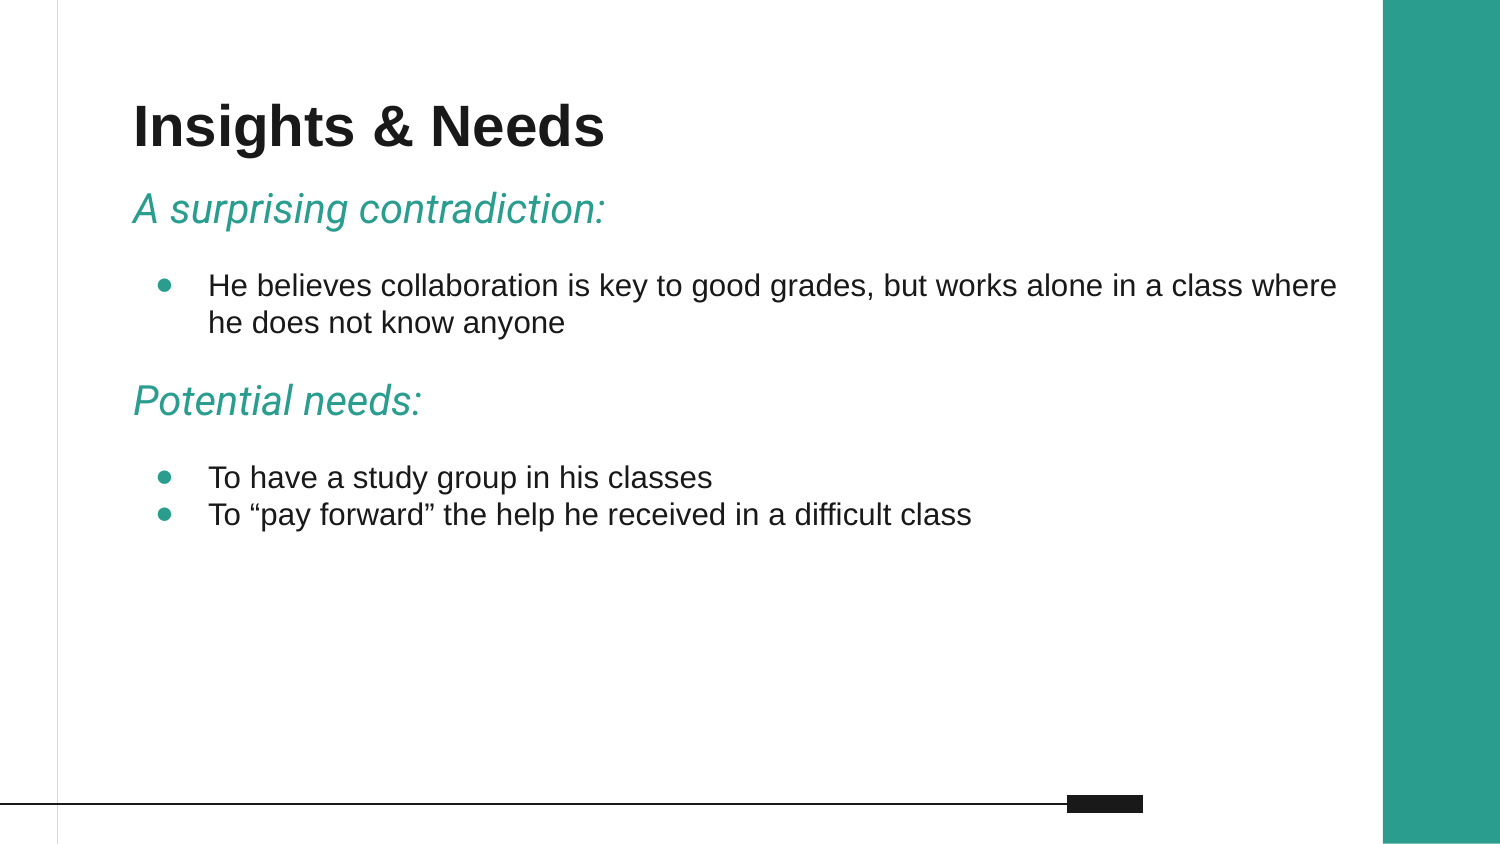

# Insights & Needs
A surprising contradiction:
He believes collaboration is key to good grades, but works alone in a class where he does not know anyone
Potential needs:
To have a study group in his classes
To “pay forward” the help he received in a difficult class